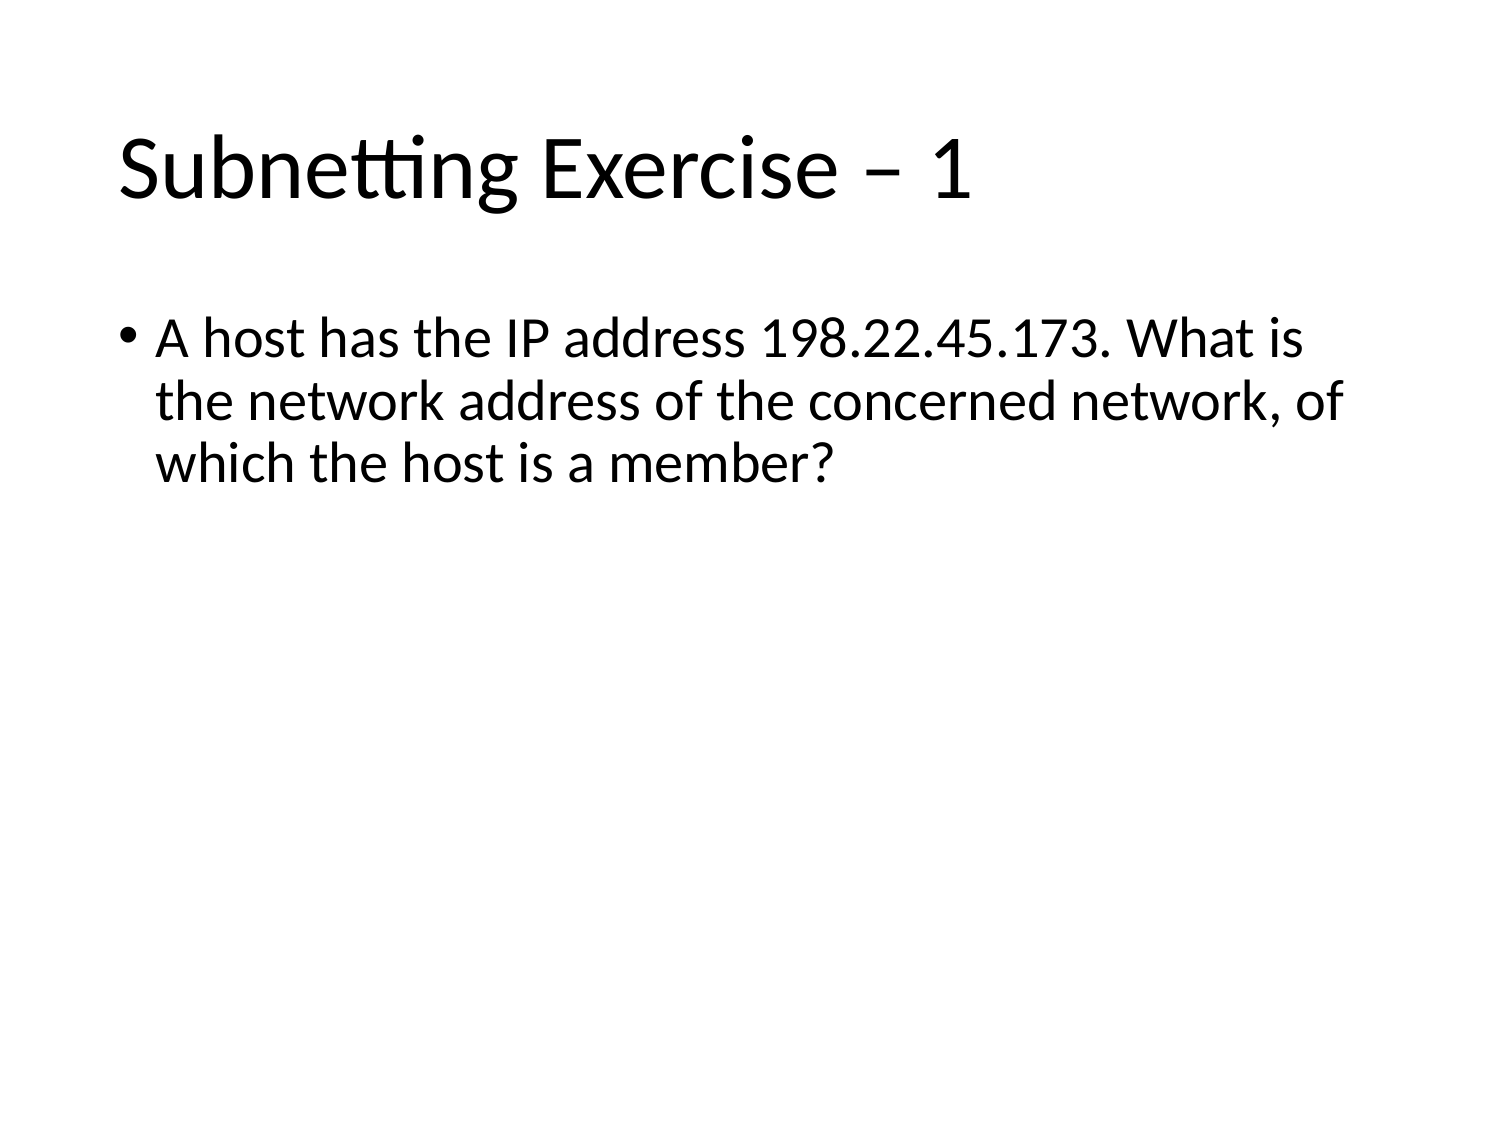

# Subnetting Exercise – 1
A host has the IP address 198.22.45.173. What is the network address of the concerned network, of which the host is a member?